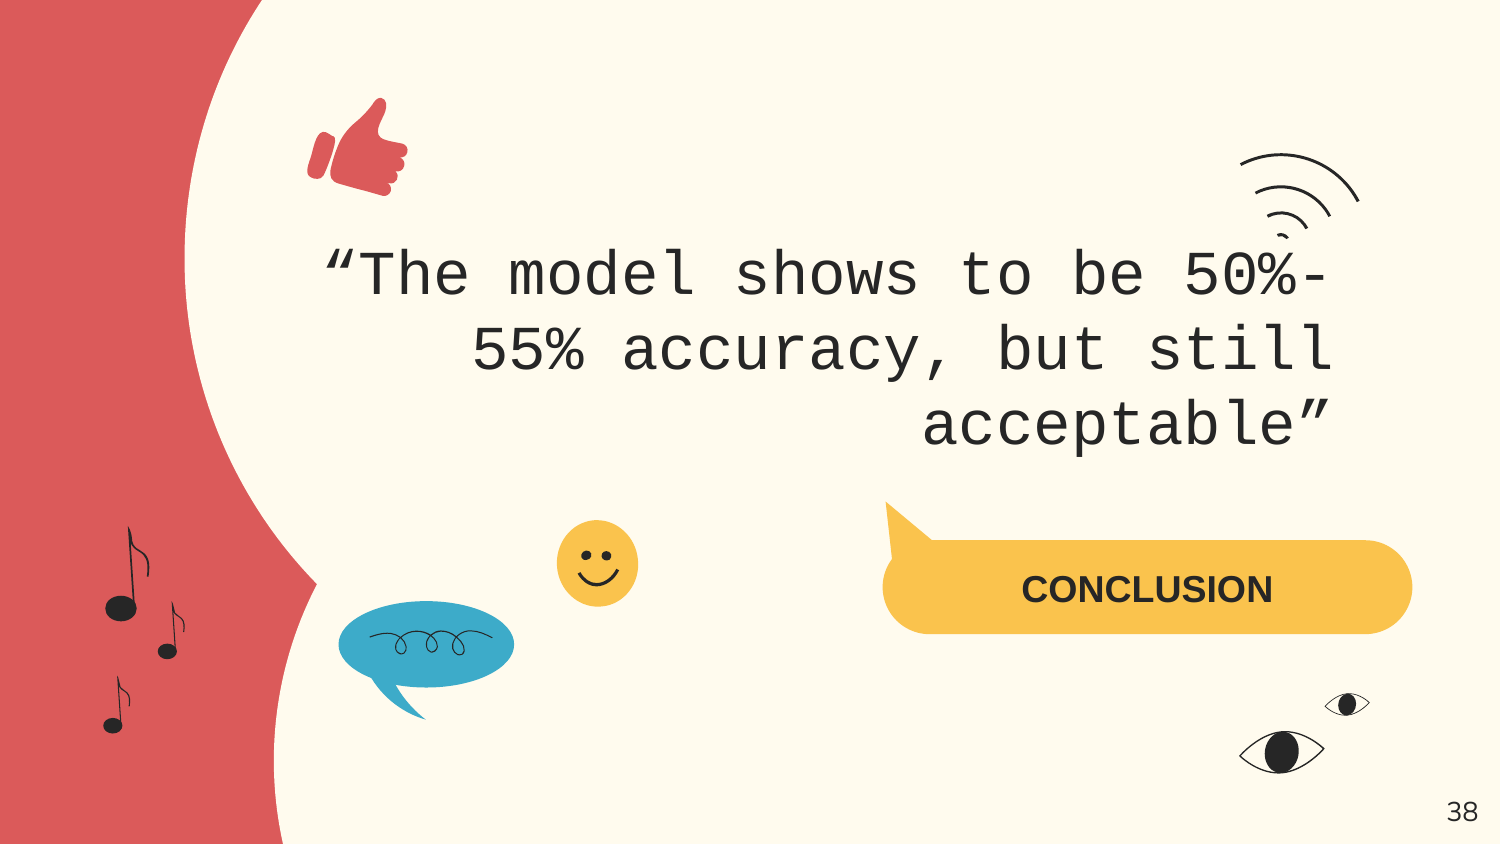

“The model shows to be 50%-55% accuracy, but still acceptable”

# CONCLUSION

38